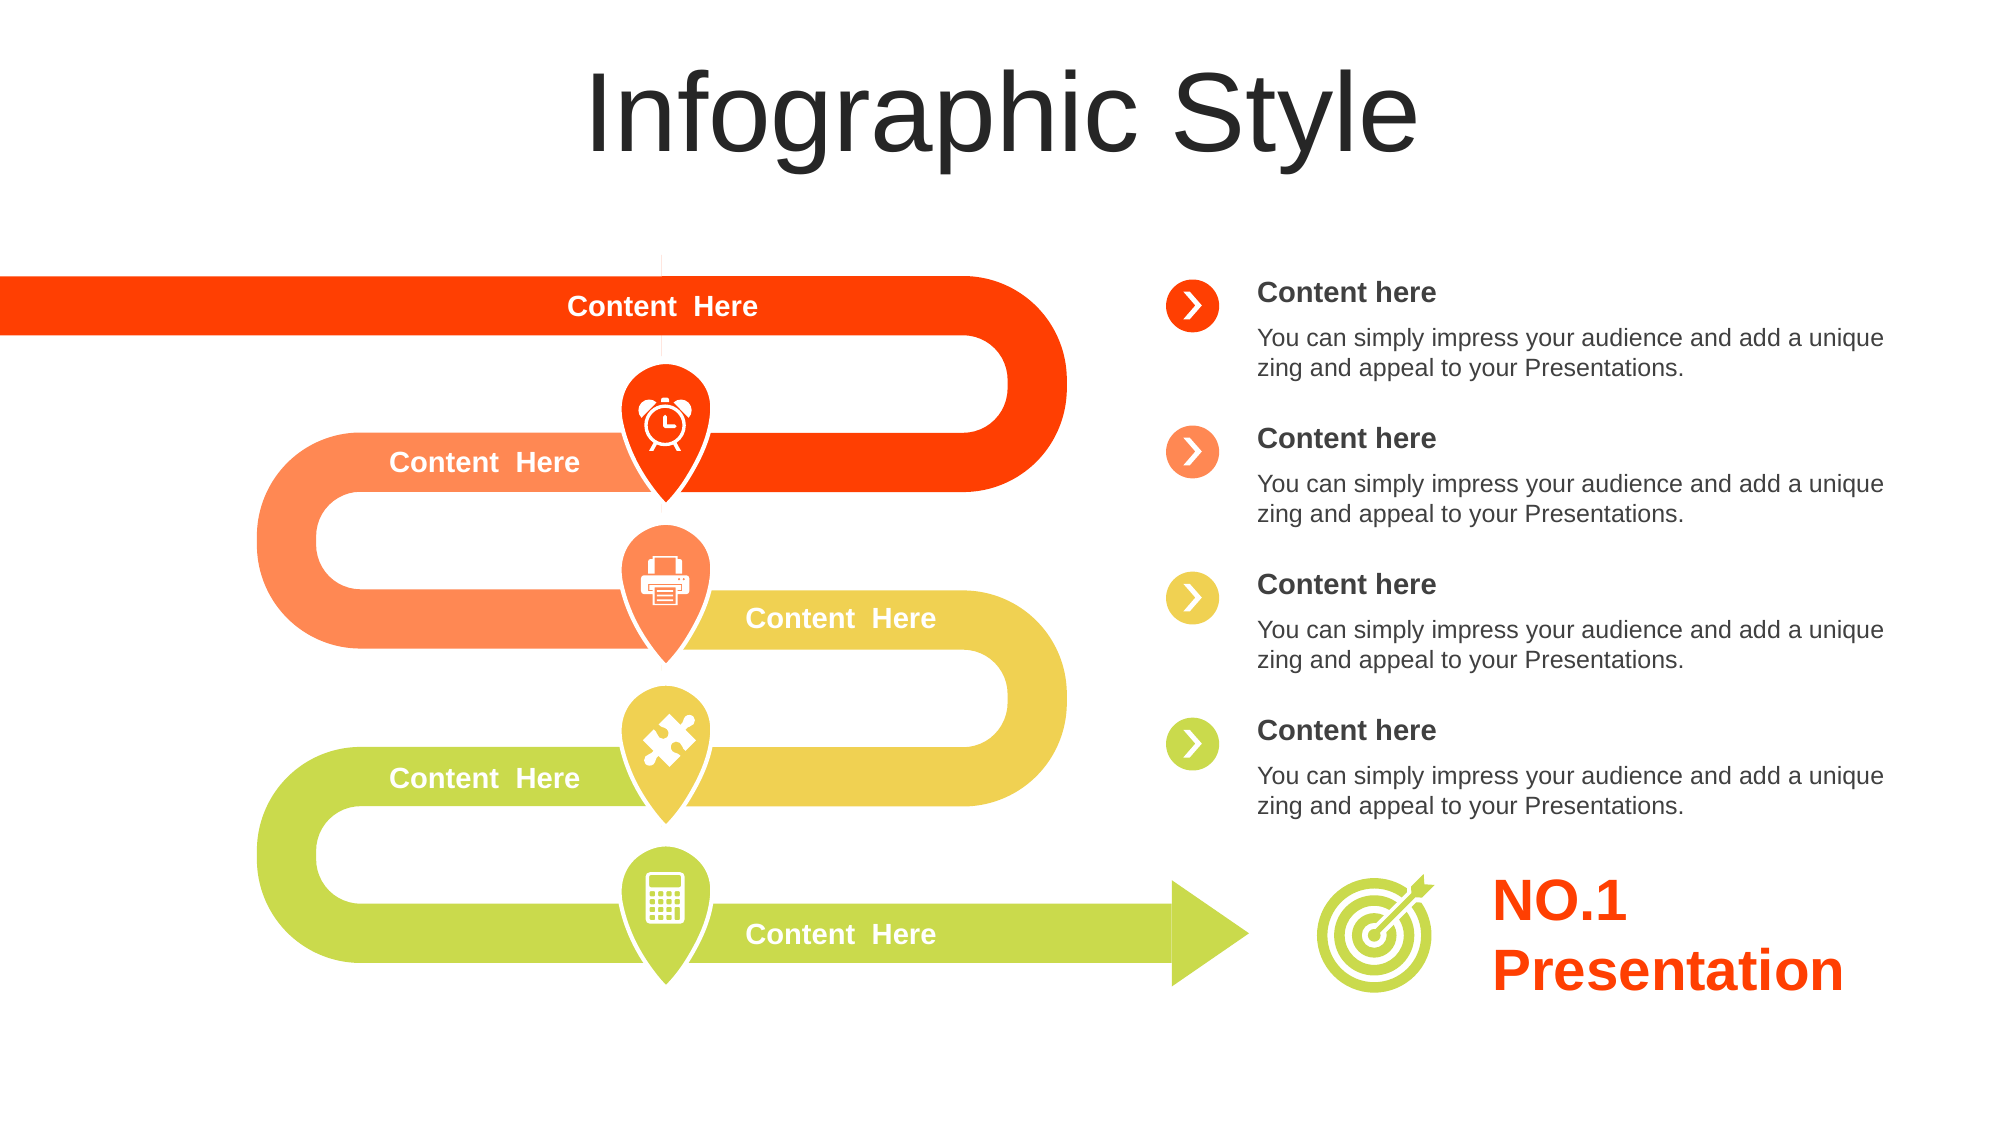

Infographic Style

Content here
You can simply impress your audience and add a unique zing and appeal to your Presentations.

Content  Here

Content here
You can simply impress your audience and add a unique zing and appeal to your Presentations.

Content  Here

Content here
You can simply impress your audience and add a unique zing and appeal to your Presentations.

Content  Here

Content here
You can simply impress your audience and add a unique zing and appeal to your Presentations.

Content  Here

NO.1 Presentation

Content  Here